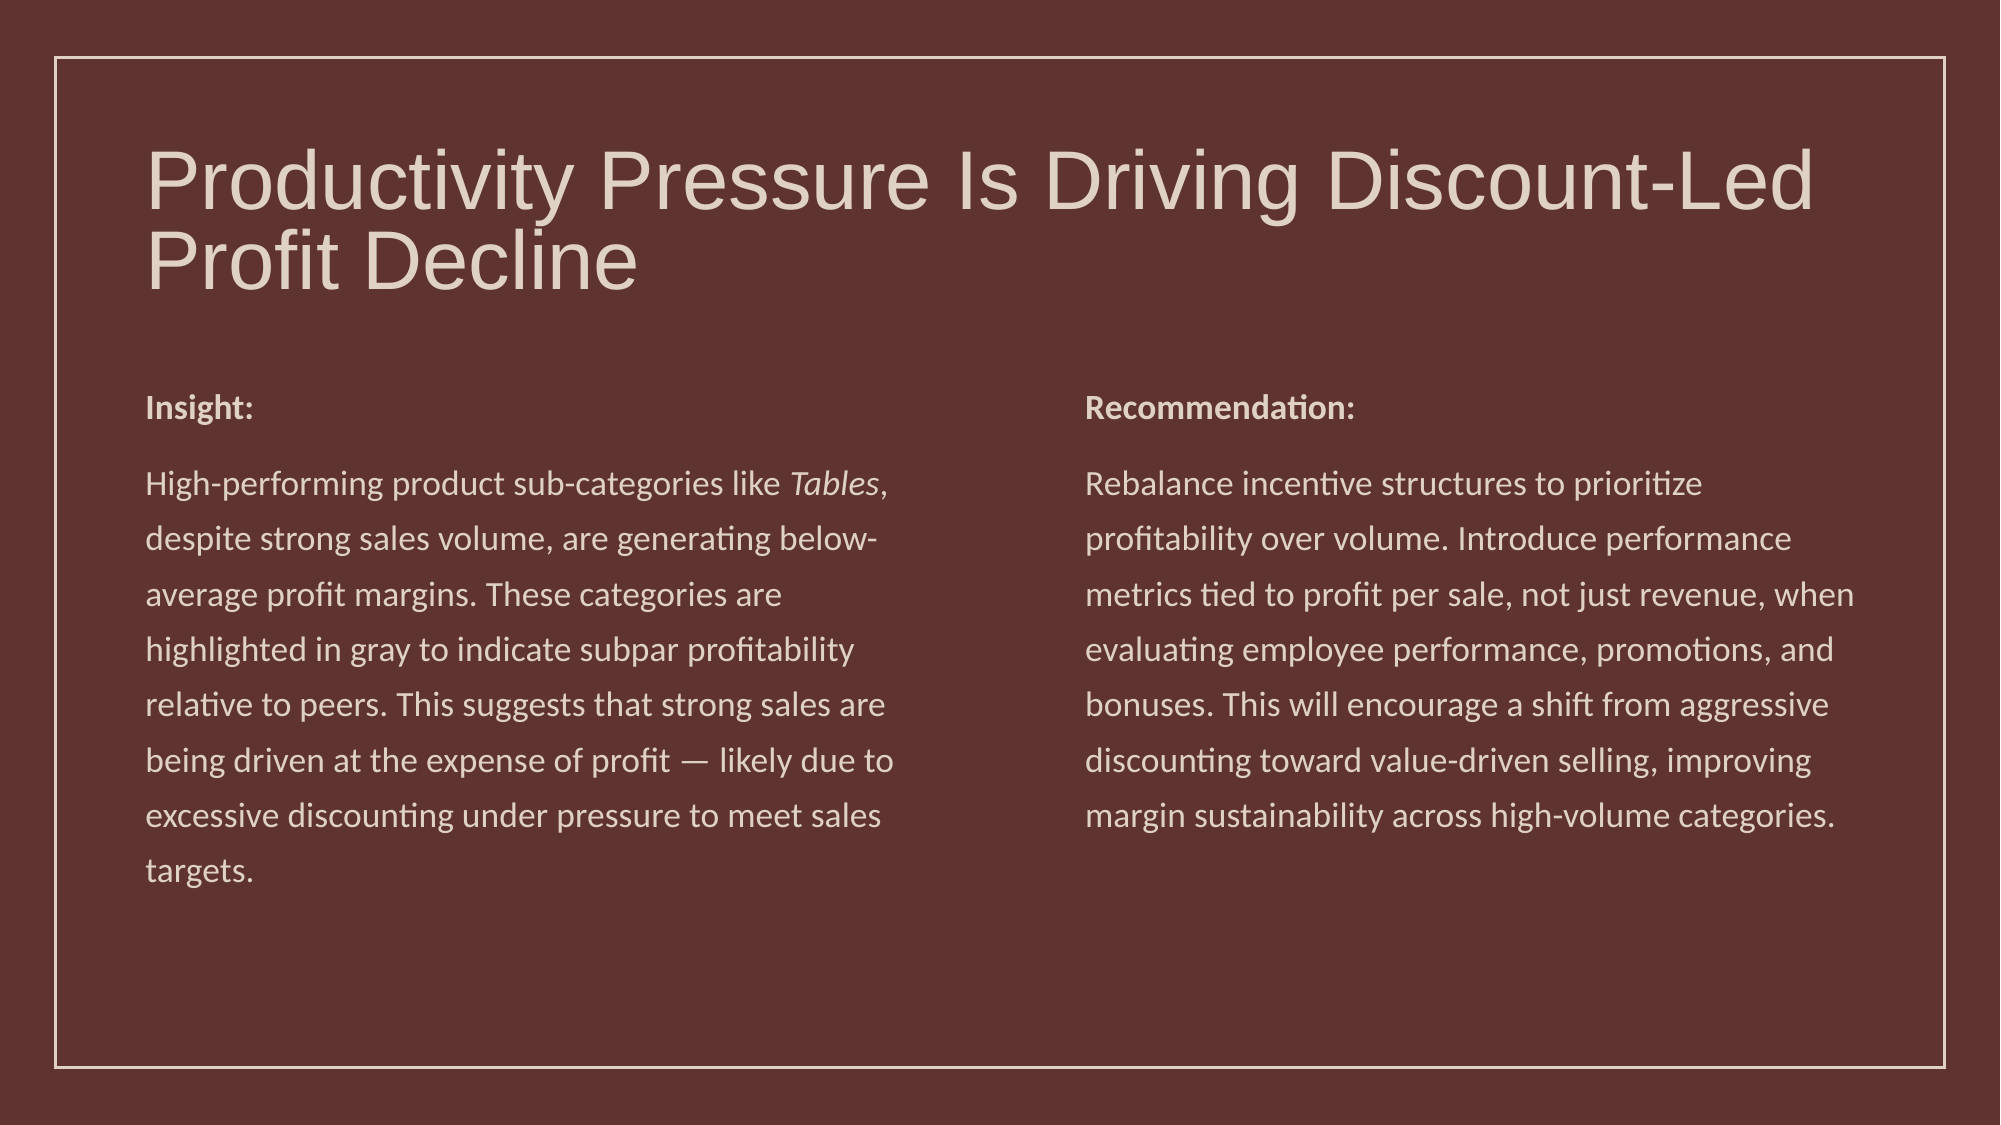

# Productivity Pressure Is Driving Discount-Led Profit Decline
Insight:
High-performing product sub-categories like Tables, despite strong sales volume, are generating below-average profit margins. These categories are highlighted in gray to indicate subpar profitability relative to peers. This suggests that strong sales are being driven at the expense of profit — likely due to excessive discounting under pressure to meet sales targets.

Recommendation:
Rebalance incentive structures to prioritize profitability over volume. Introduce performance metrics tied to profit per sale, not just revenue, when evaluating employee performance, promotions, and bonuses. This will encourage a shift from aggressive discounting toward value-driven selling, improving margin sustainability across high-volume categories.